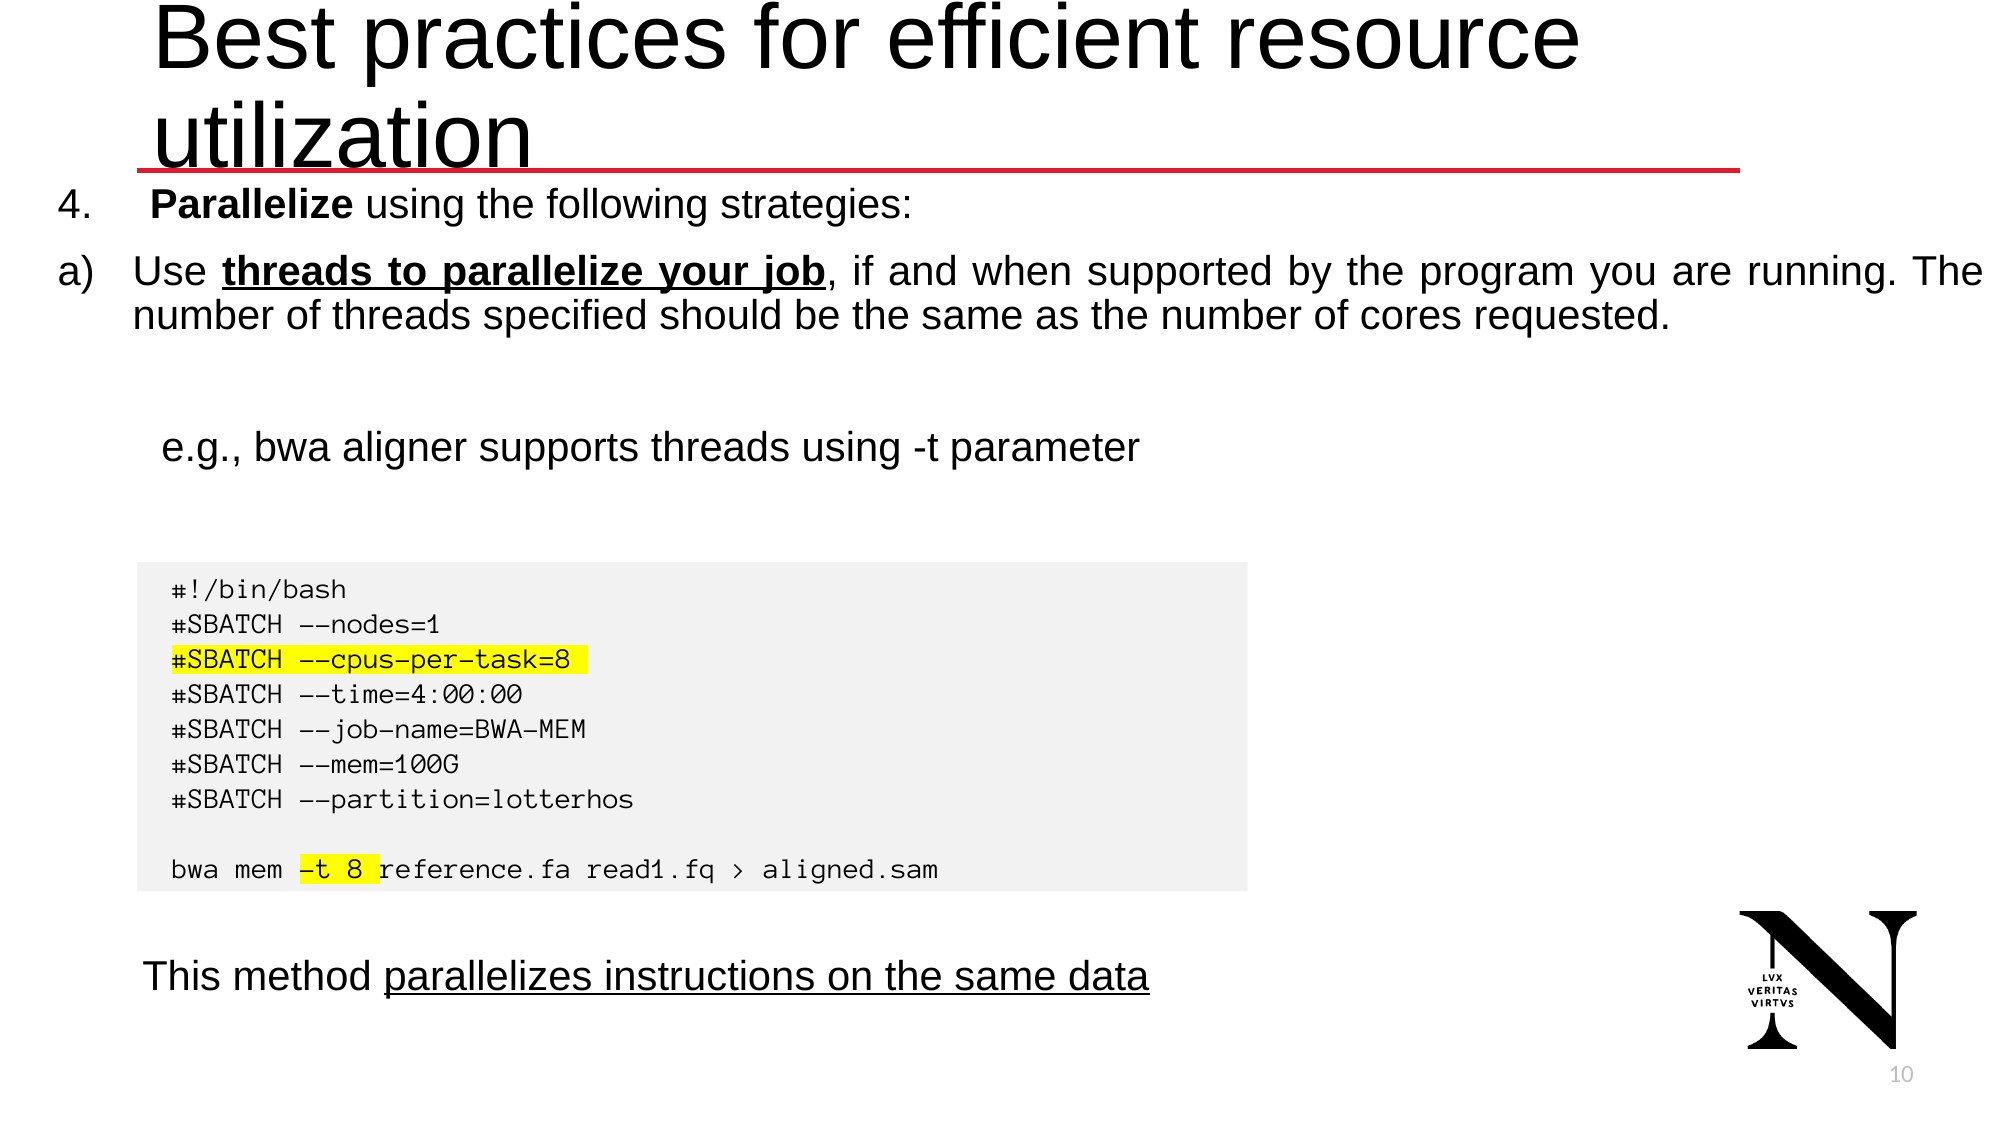

# Best practices for efficient resource utilization
4.     Parallelize using the following strategies:
Use threads to parallelize your job, if and when supported by the program you are running. The number of threads specified should be the same as the number of cores requested.

         e.g., bwa aligner supports threads using -t parameter

This method parallelizes instructions on the same data
#!/bin/bash
#SBATCH --nodes=1
#SBATCH --cpus-per-task=8
#SBATCH --time=4:00:00
#SBATCH --job-name=BWA-MEM
#SBATCH --mem=100G
#SBATCH --partition=lotterhos

bwa mem -t 8 reference.fa read1.fq > aligned.sam
10